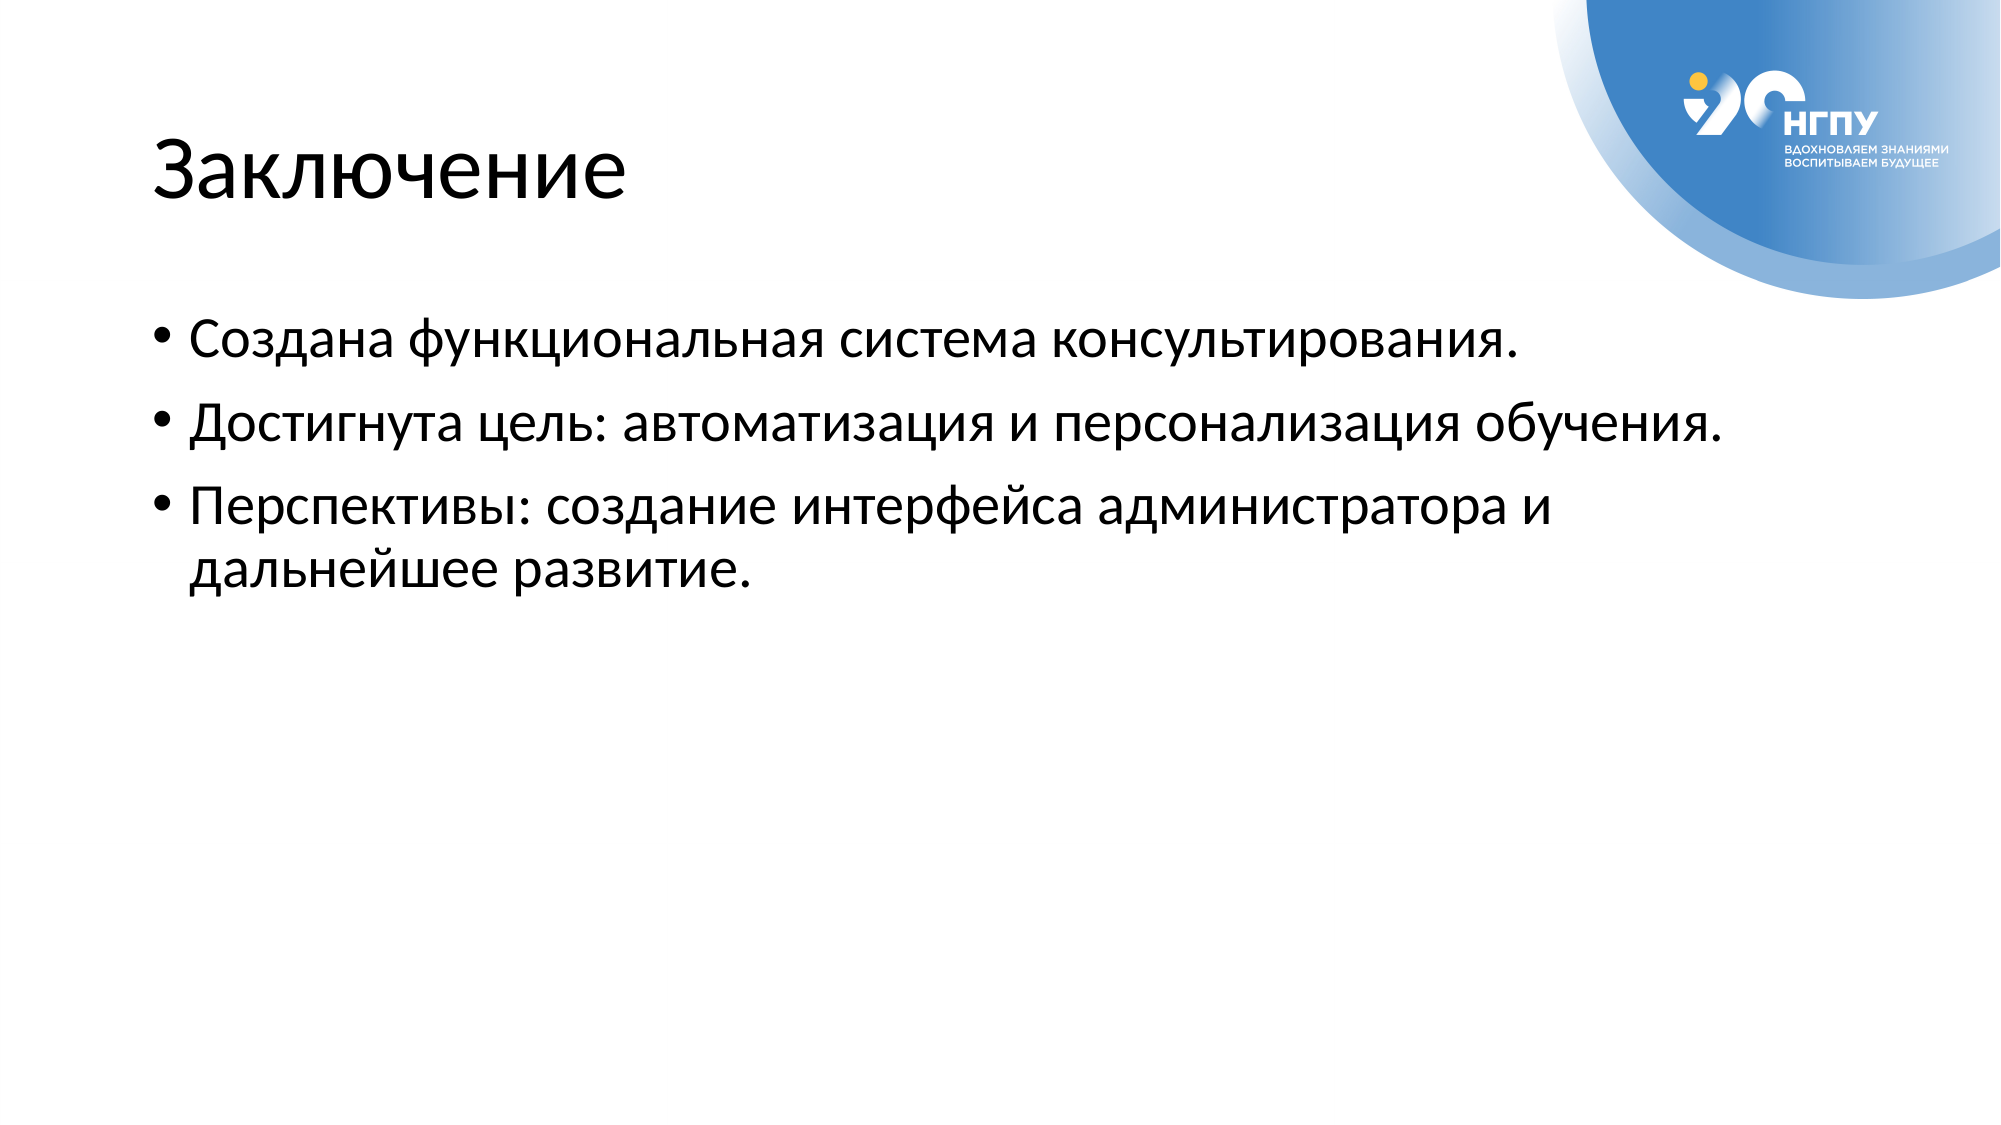

# Заключение
Создана функциональная система консультирования.
Достигнута цель: автоматизация и персонализация обучения.
Перспективы: создание интерфейса администратора и дальнейшее развитие.